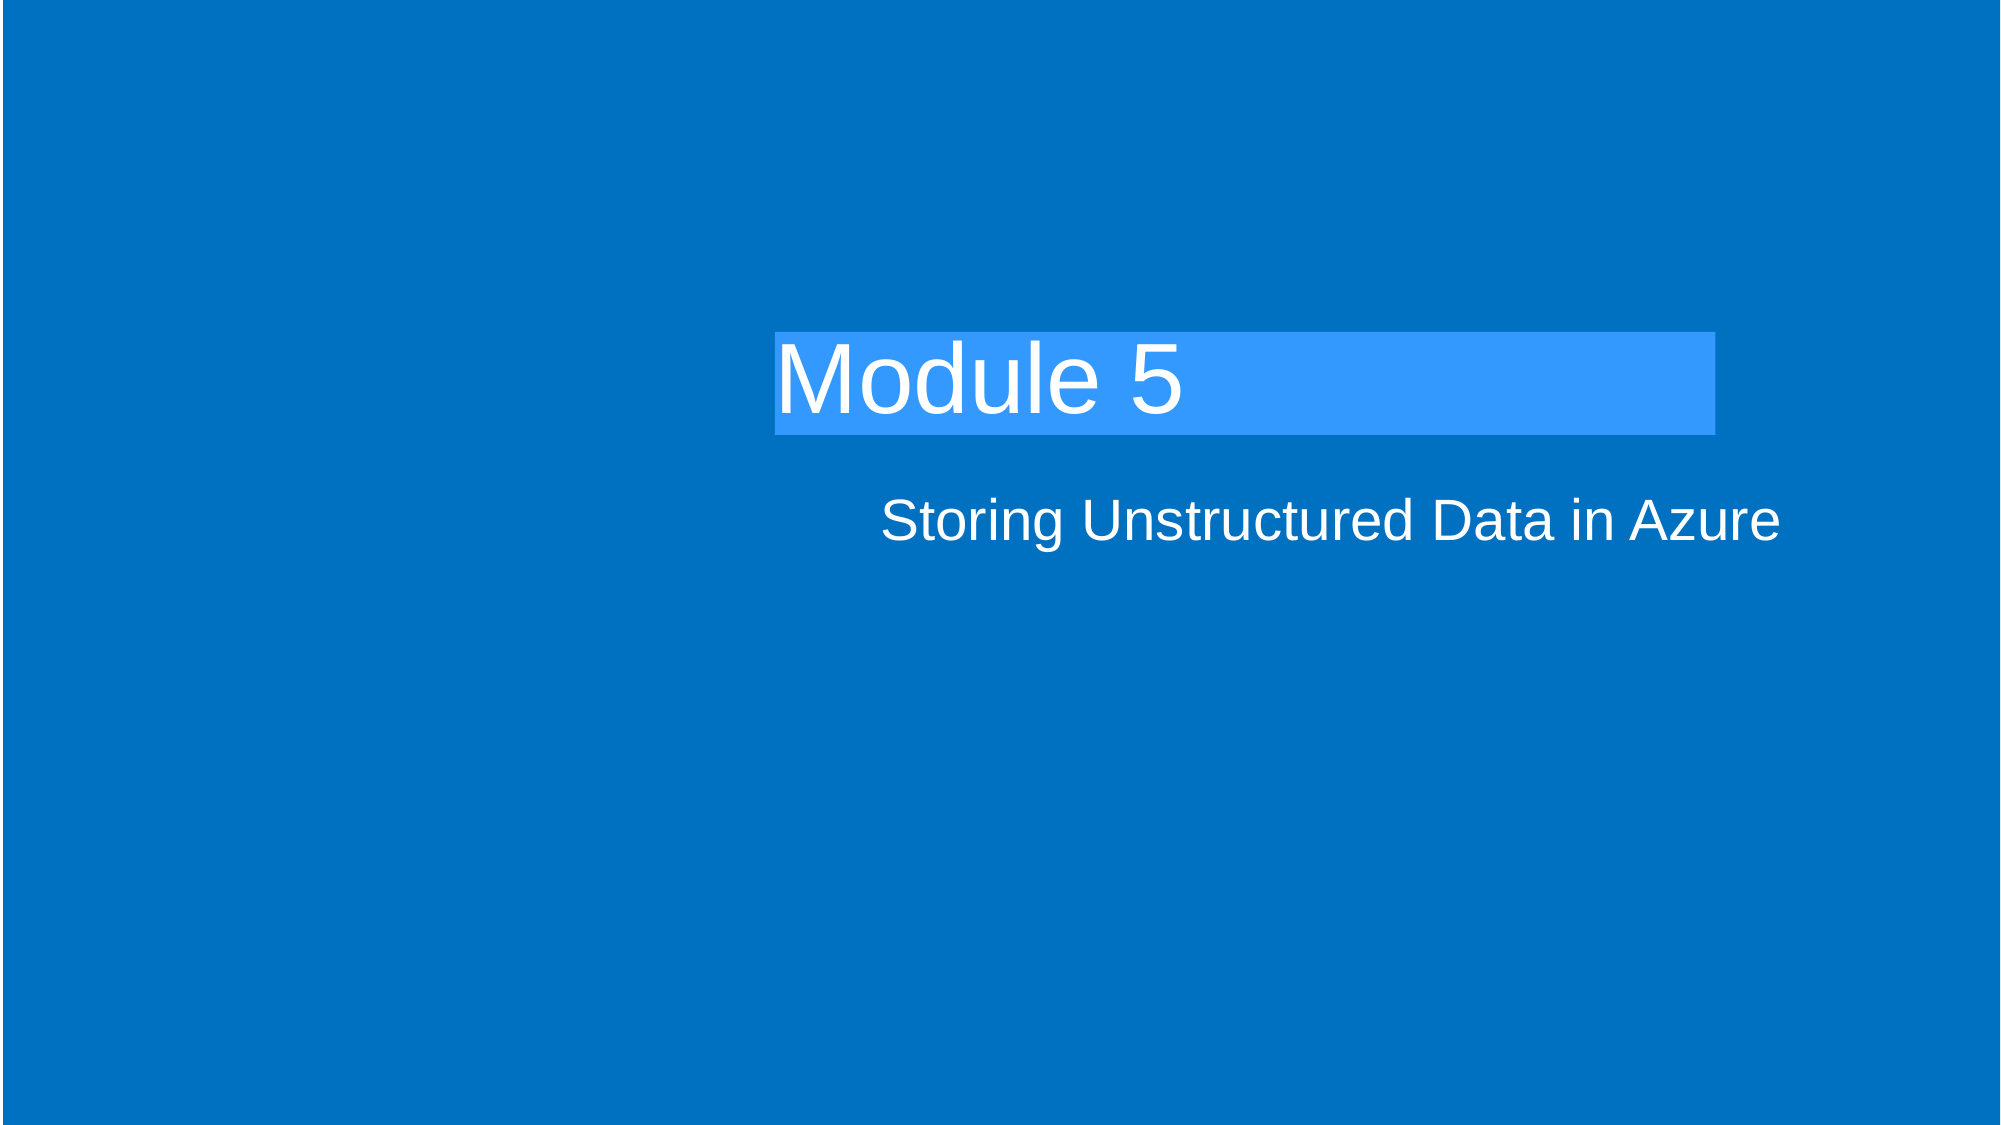

# Module 5
Storing Unstructured Data in Azure